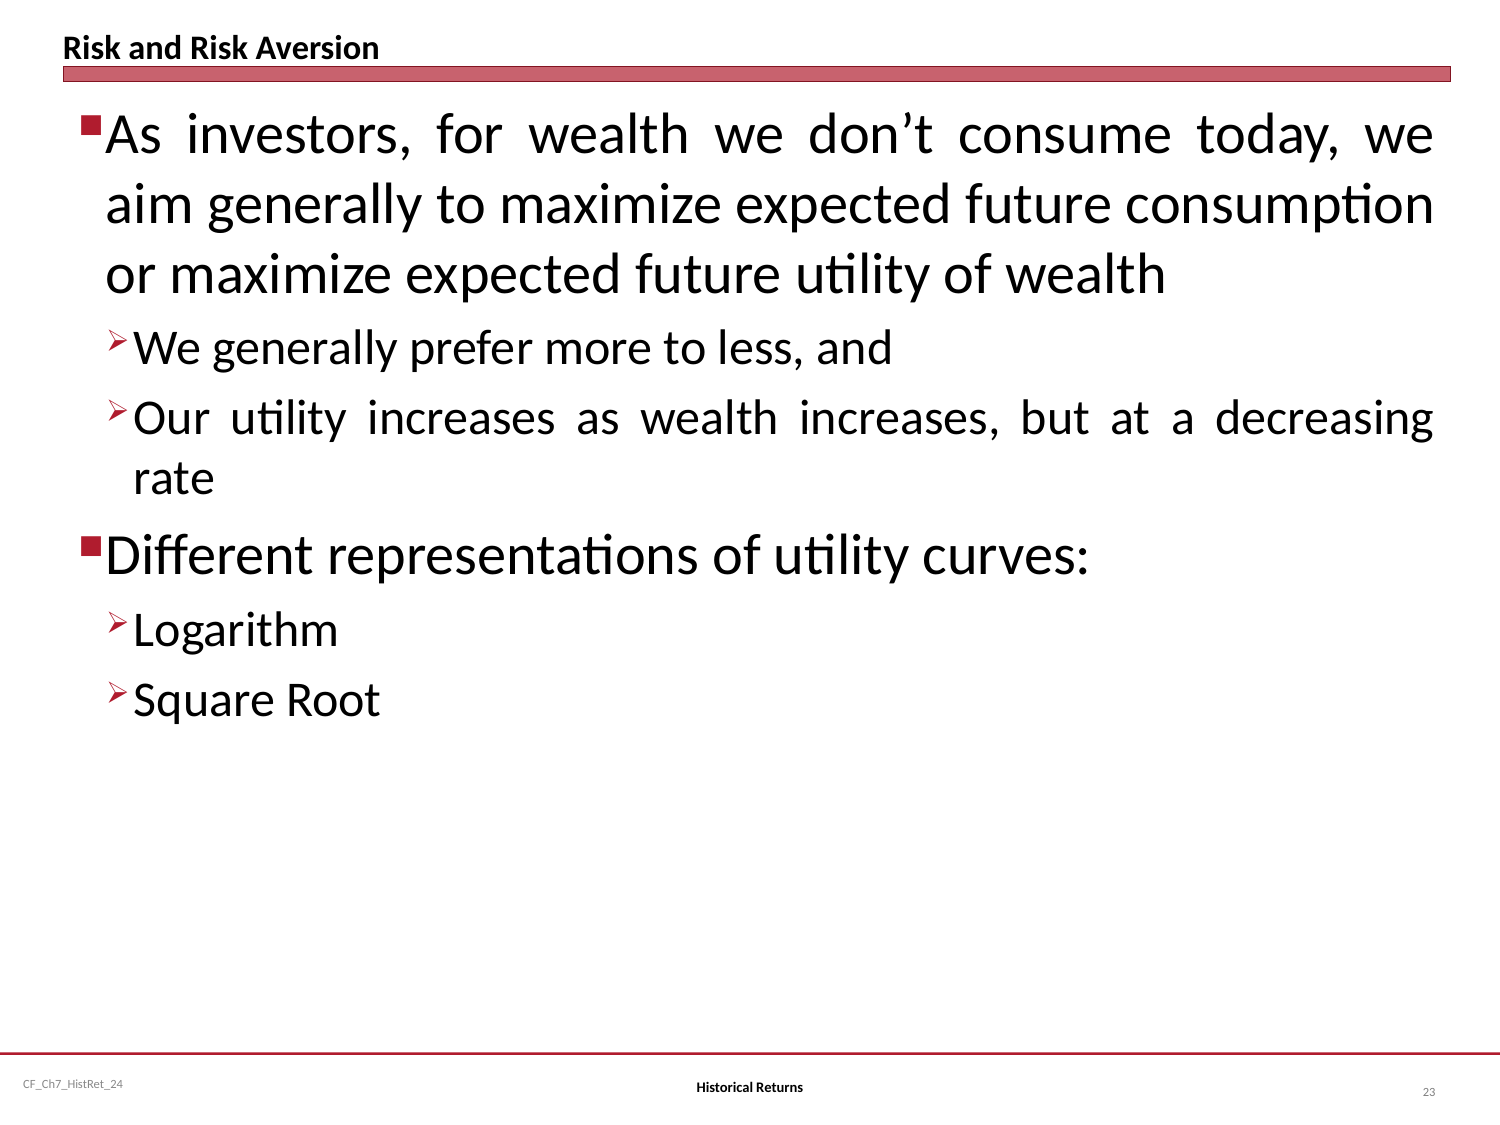

# Risk and Risk Aversion
As investors, for wealth we don’t consume today, we aim generally to maximize expected future consumption or maximize expected future utility of wealth
We generally prefer more to less, and
Our utility increases as wealth increases, but at a decreasing rate
Different representations of utility curves:
Logarithm
Square Root
Historical Returns
23